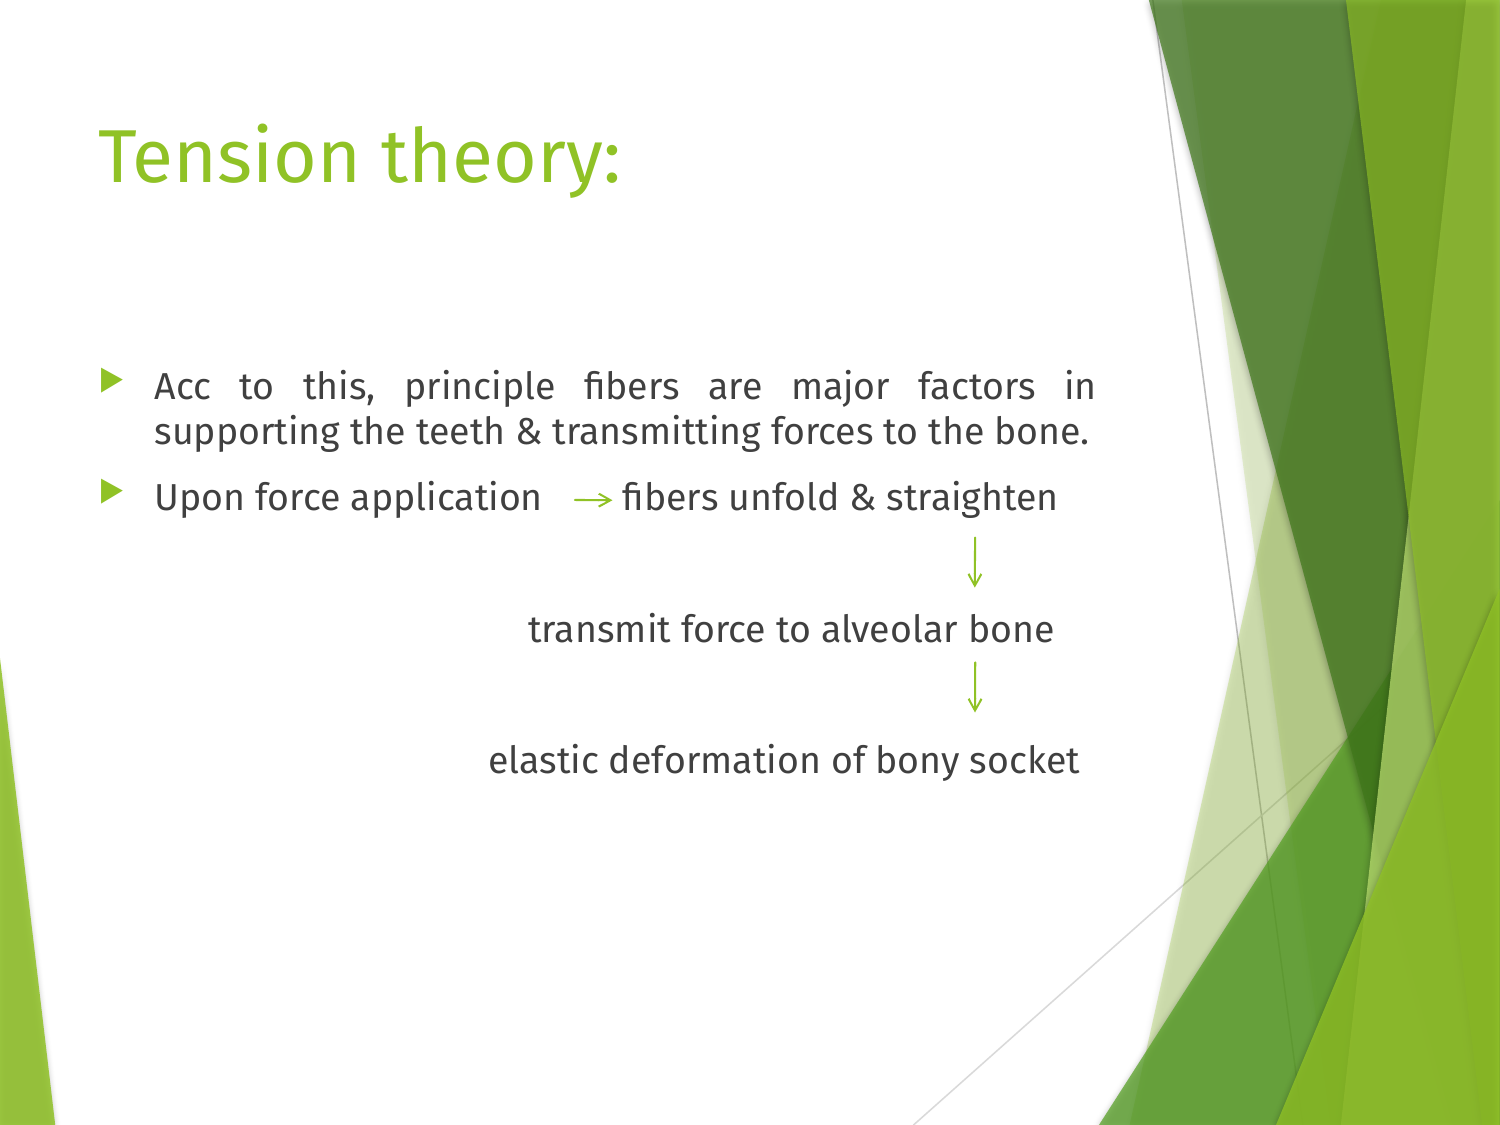

# Tension theory:
Acc to this, principle fibers are major factors in  supporting the teeth & transmitting forces to the bone.
Upon force application        fibers unfold & straighten

                                           transmit force to alveolar bone

                                       elastic deformation of bony socket